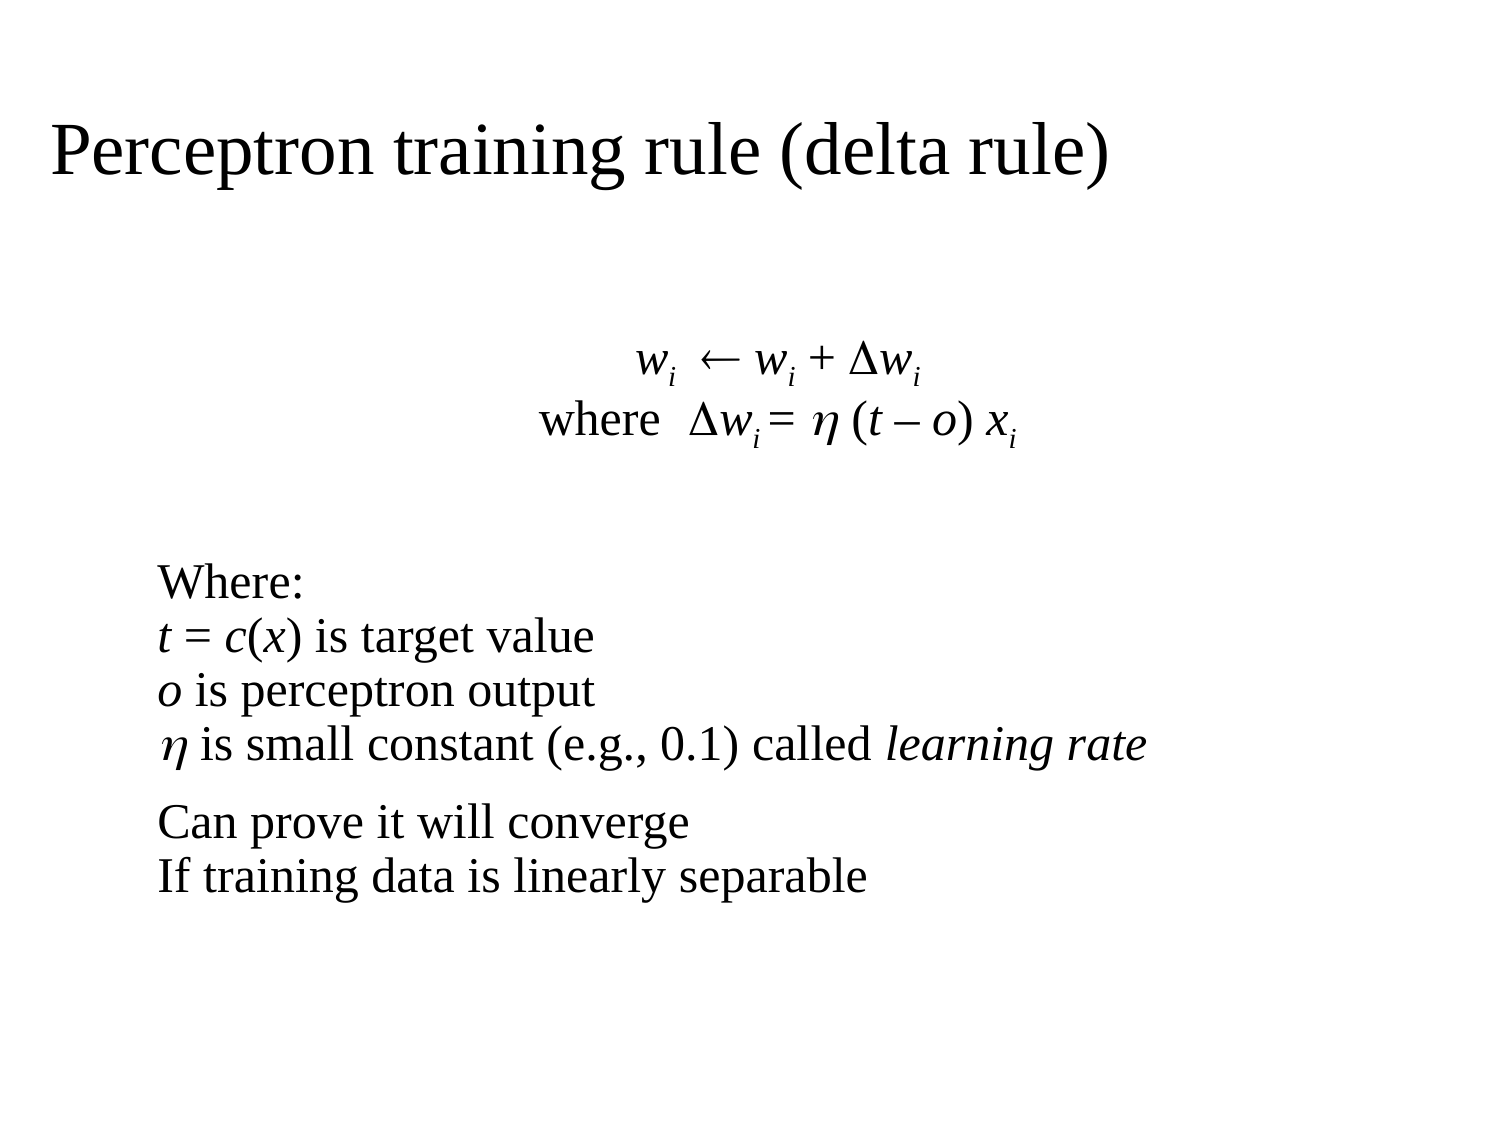

# Perceptron training rule (delta rule)
wi  ← wi + Δwi
where	Δwi = η (t – o) xi

Where:
t = c(x) is target value
o is perceptron output
η is small constant (e.g., 0.1) called learning rate

Can prove it will converge
If training data is linearly separable